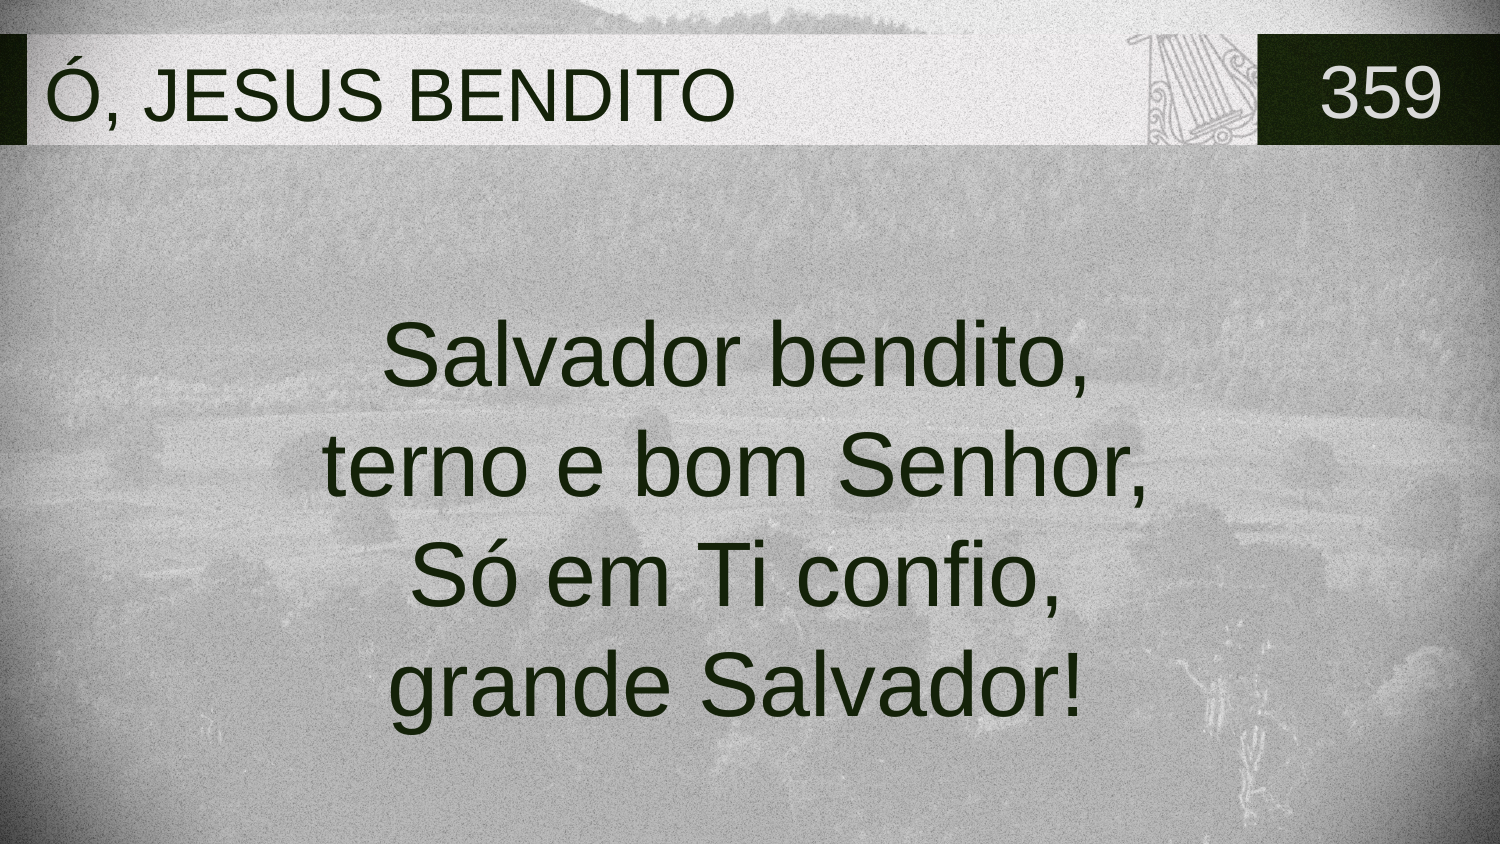

# Ó, JESUS BENDITO
359
Salvador bendito,
terno e bom Senhor,
Só em Ti confio,
grande Salvador!